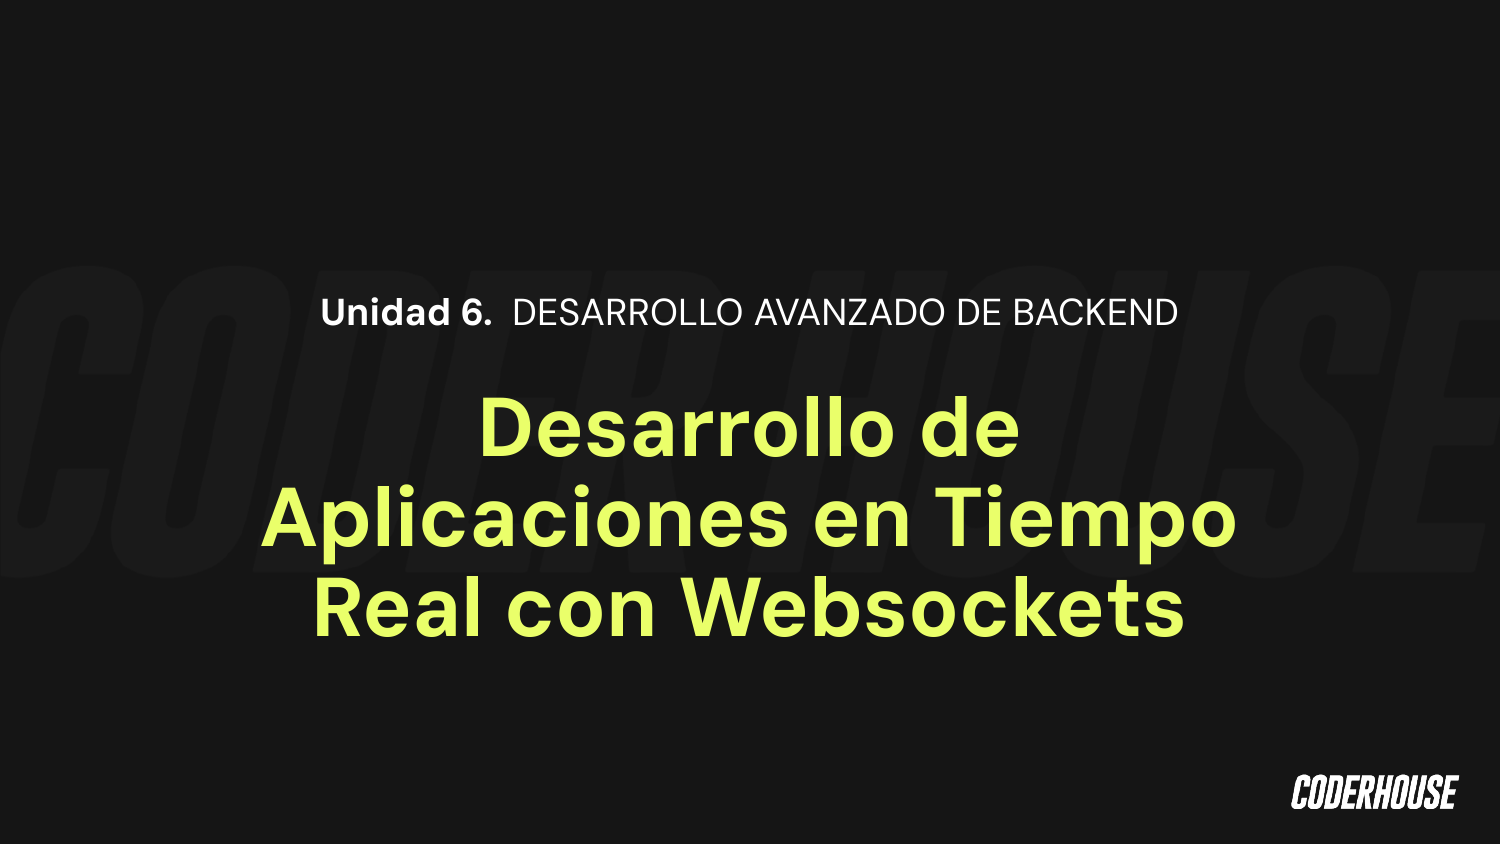

Unidad 6.  DESARROLLO AVANZADO DE BACKEND
Desarrollo de Aplicaciones en Tiempo Real con Websockets